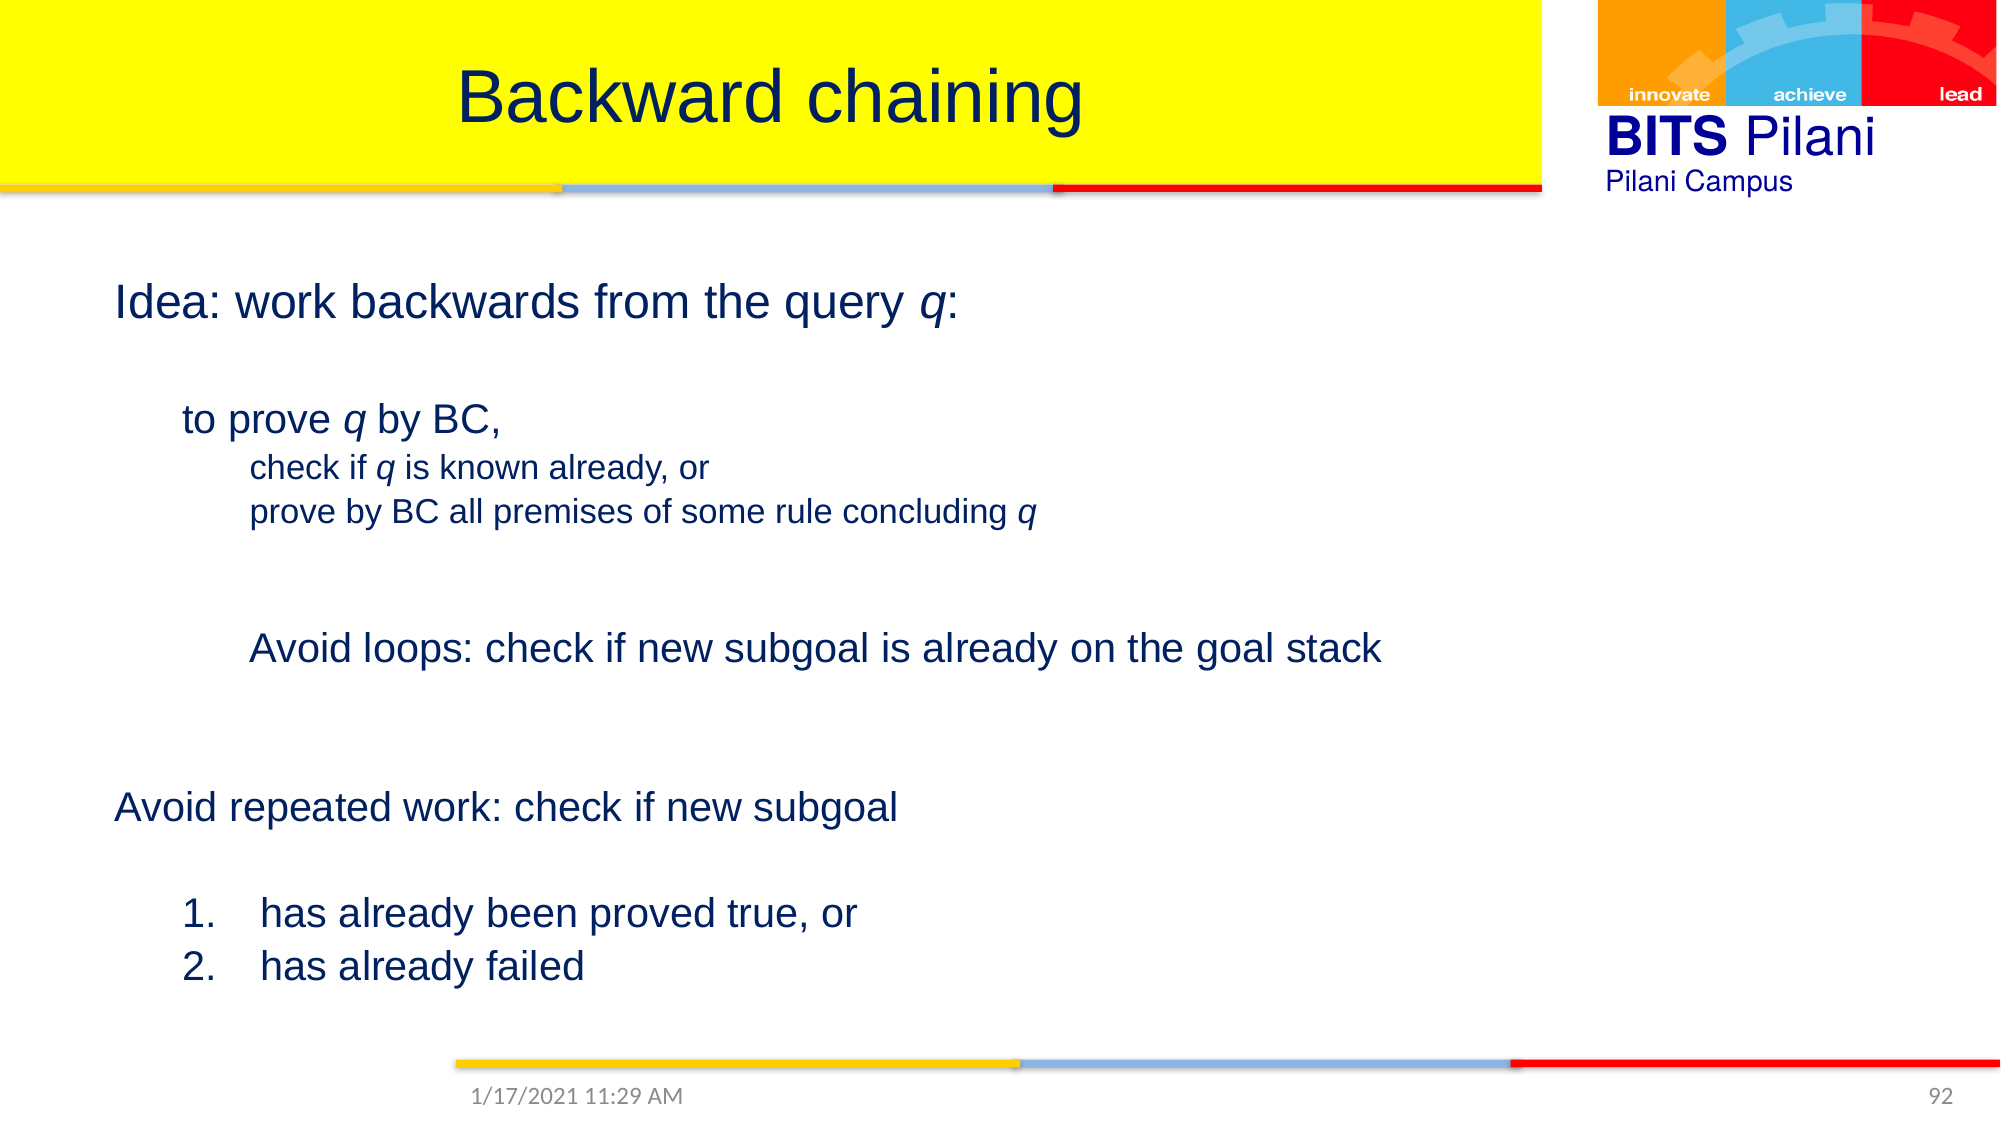

# Backward chaining
Idea: work backwards from the query q:

to prove q by BC,
check if q is known already, or
prove by BC all premises of some rule concluding q

Avoid loops: check if new subgoal is already on the goal stack

Avoid repeated work: check if new subgoal

has already been proved true, or
has already failed
1/17/2021 11:29 AM
92